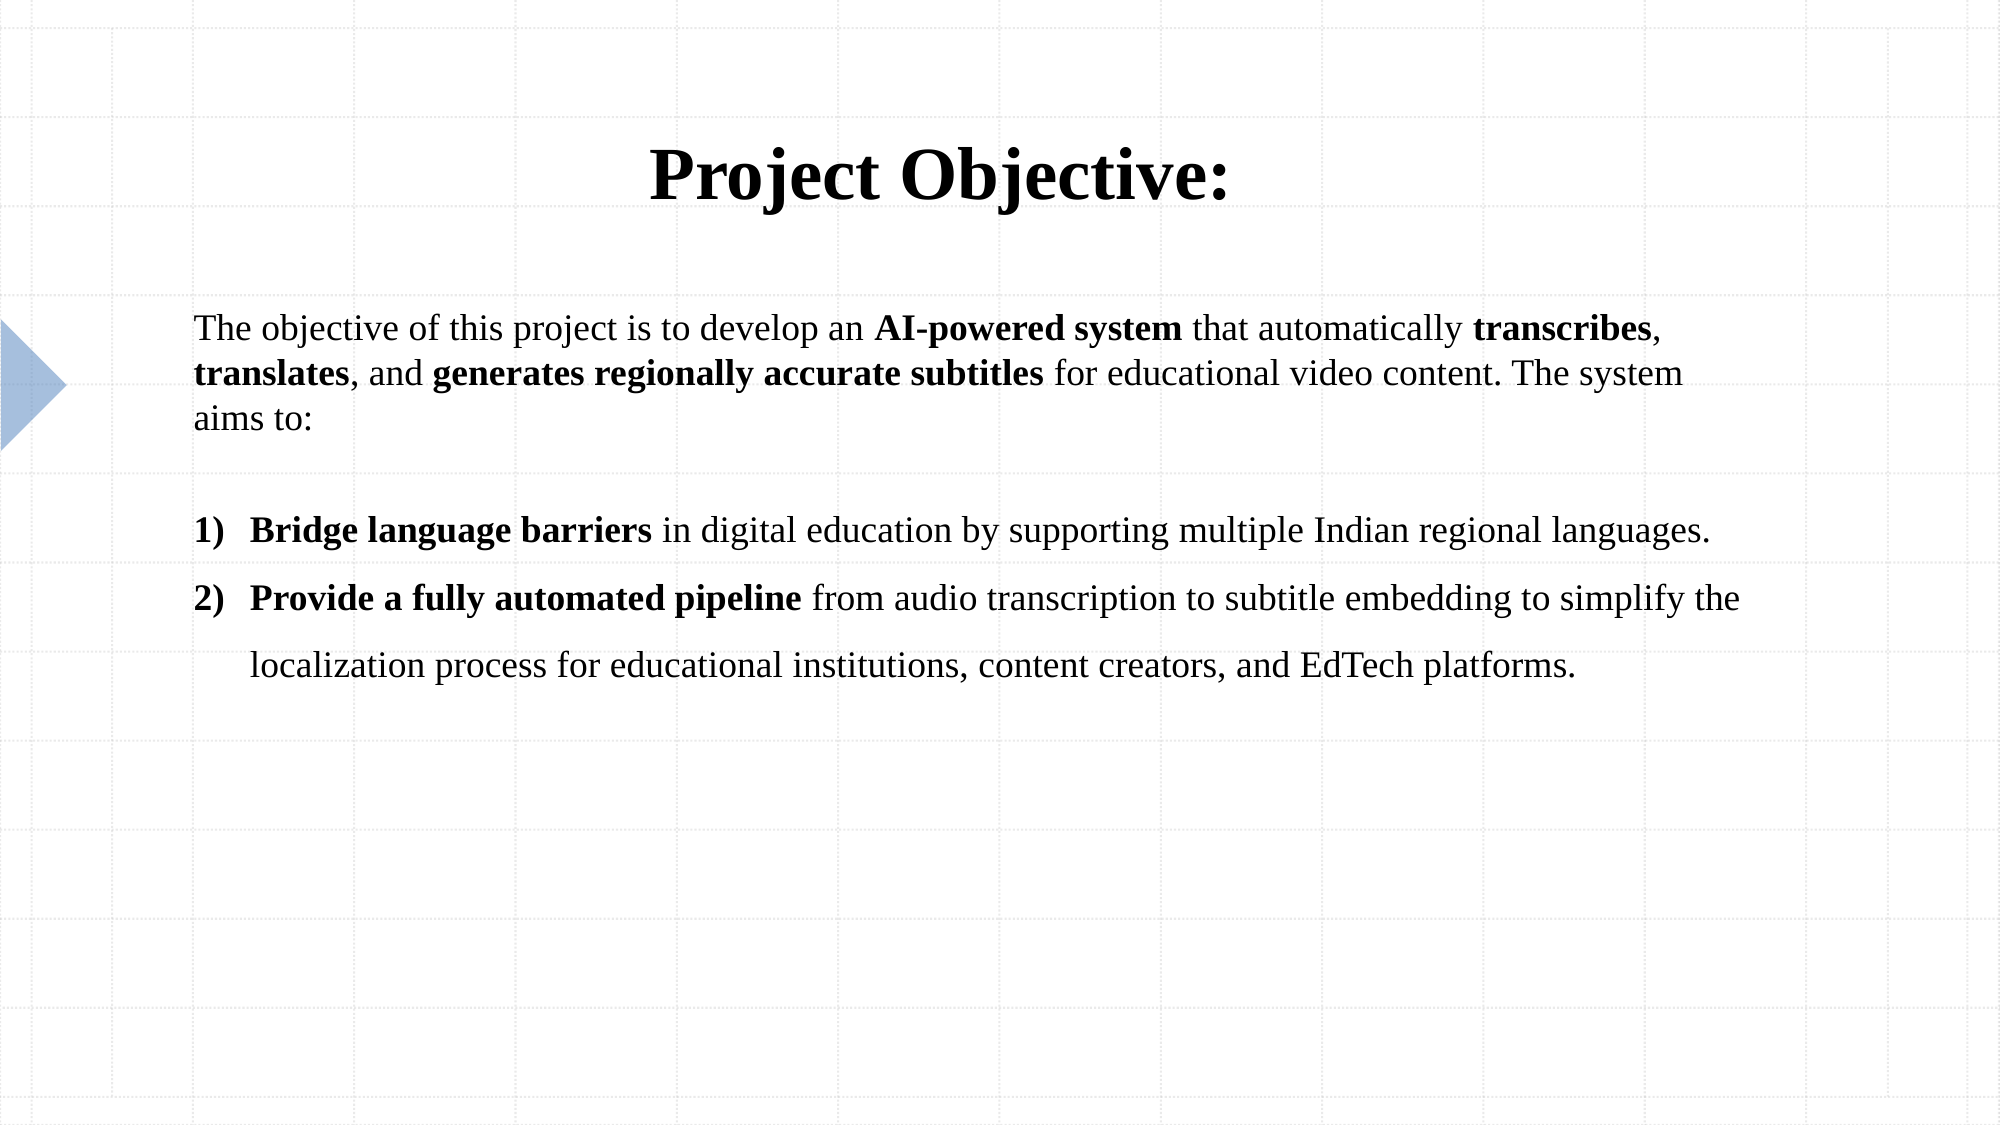

Project Objective:

The objective of this project is to develop an AI-powered system that automatically transcribes, translates, and generates regionally accurate subtitles for educational video content. The system aims to:

Bridge language barriers in digital education by supporting multiple Indian regional languages.
Provide a fully automated pipeline from audio transcription to subtitle embedding to simplify the localization process for educational institutions, content creators, and EdTech platforms.